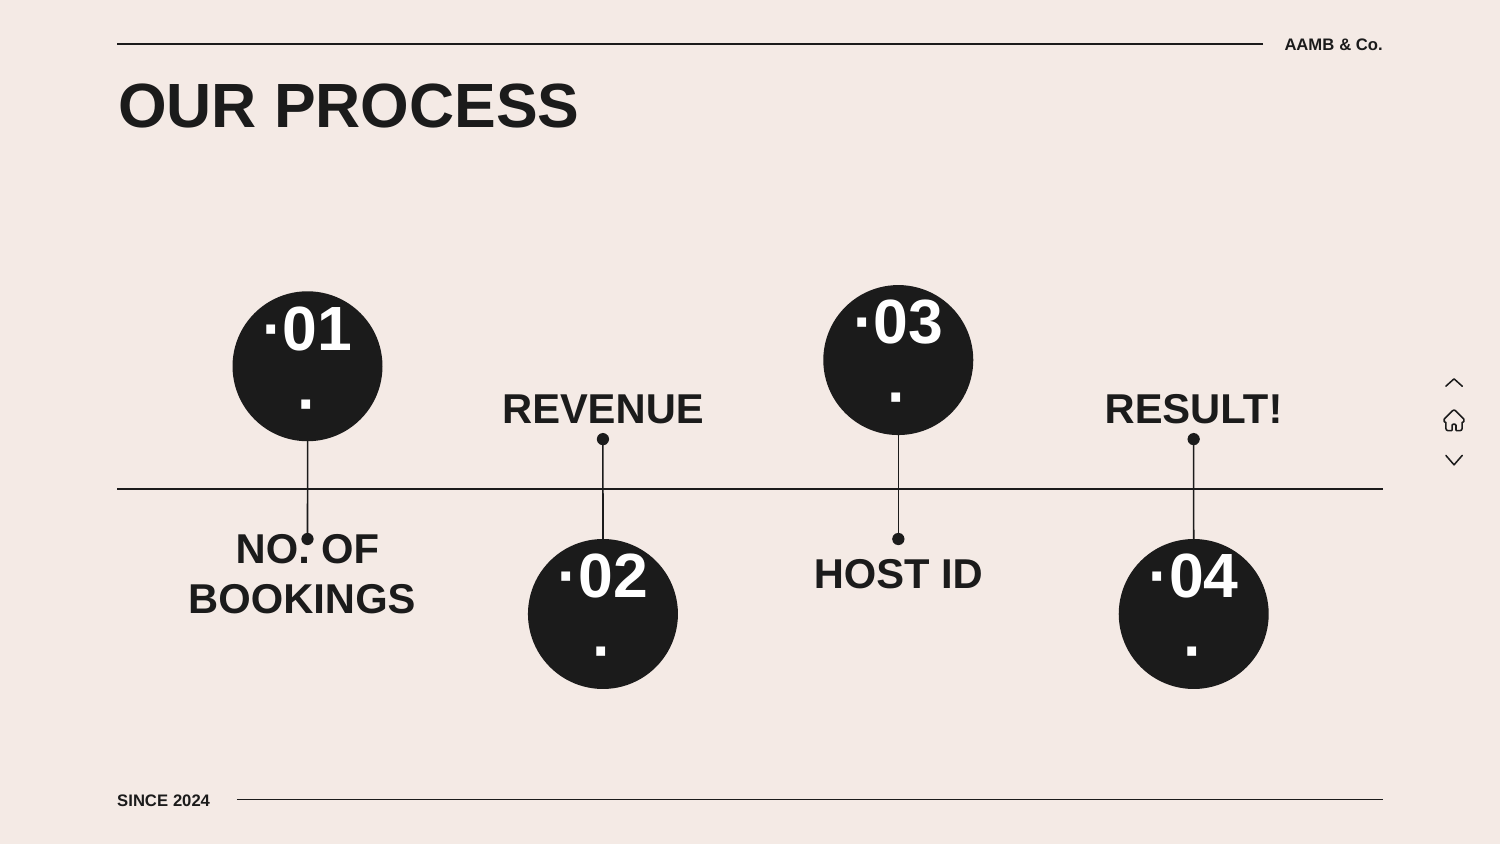

AAMB & Co.
# OUR PROCESS
·03·
·01·
REVENUE
RESULT!

NO. OF BOOKINGS
HOST ID
·02·
·04·
SINCE 2024